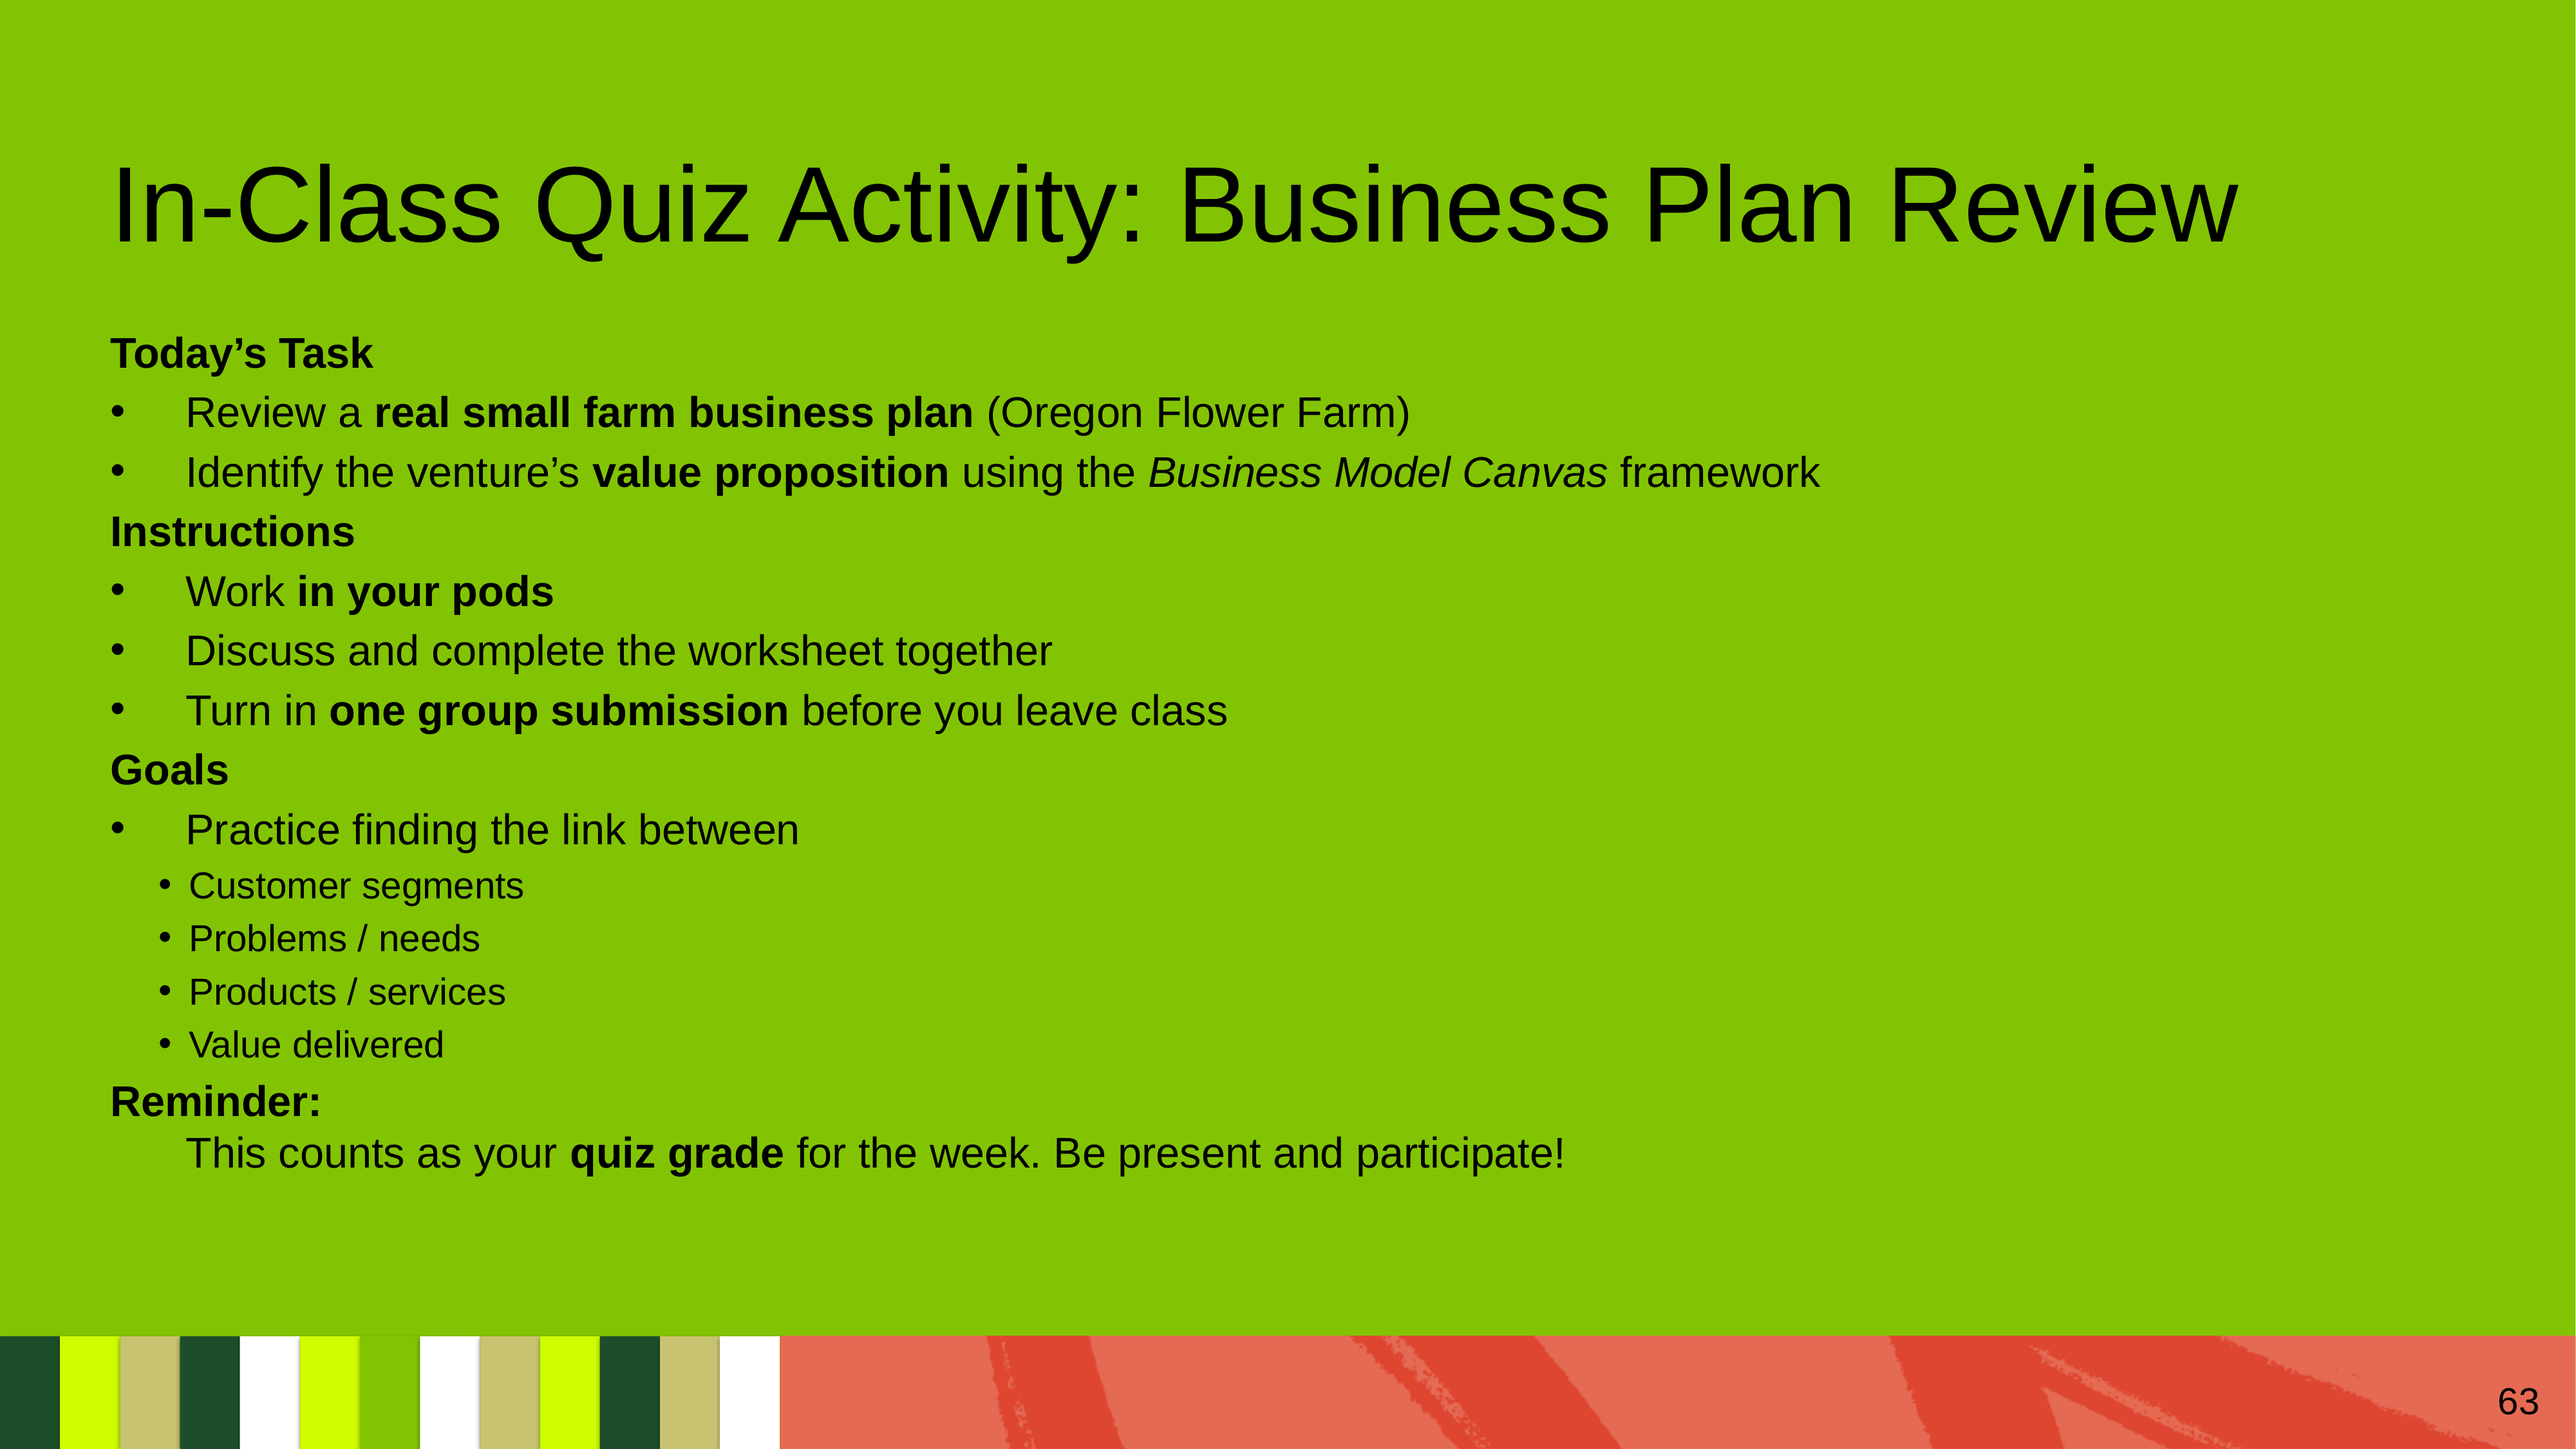

# In-Class Quiz Activity: Business Plan Review
Today’s Task
Review a real small farm business plan (Oregon Flower Farm)
Identify the venture’s value proposition using the Business Model Canvas framework
Instructions
Work in your pods
Discuss and complete the worksheet together
Turn in one group submission before you leave class
Goals
Practice finding the link between
Customer segments
Problems / needs
Products / services
Value delivered
Reminder:
This counts as your quiz grade for the week. Be present and participate!
63